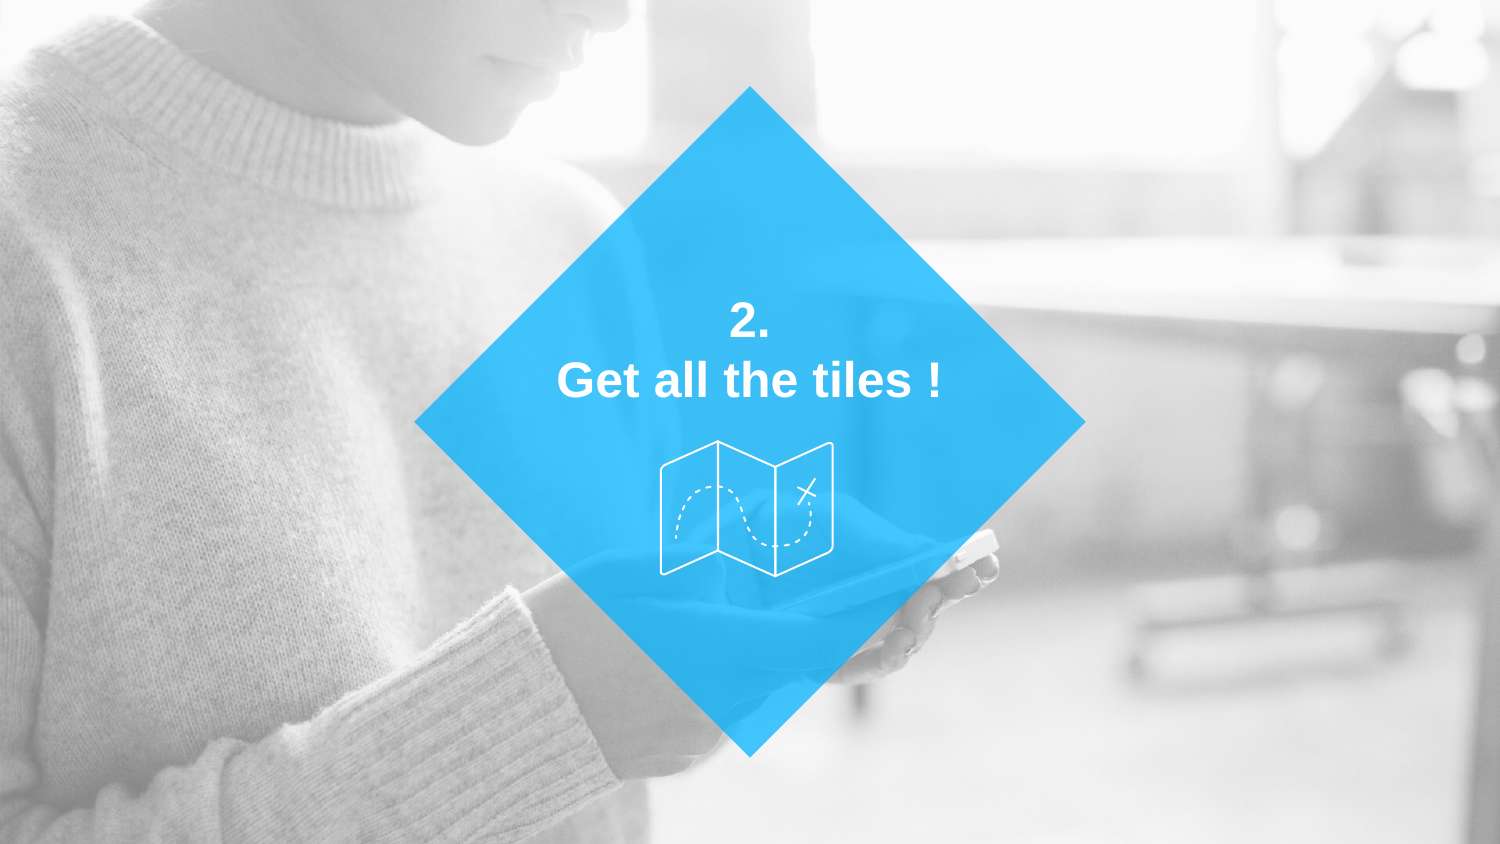

# 2.
Get all the tiles !